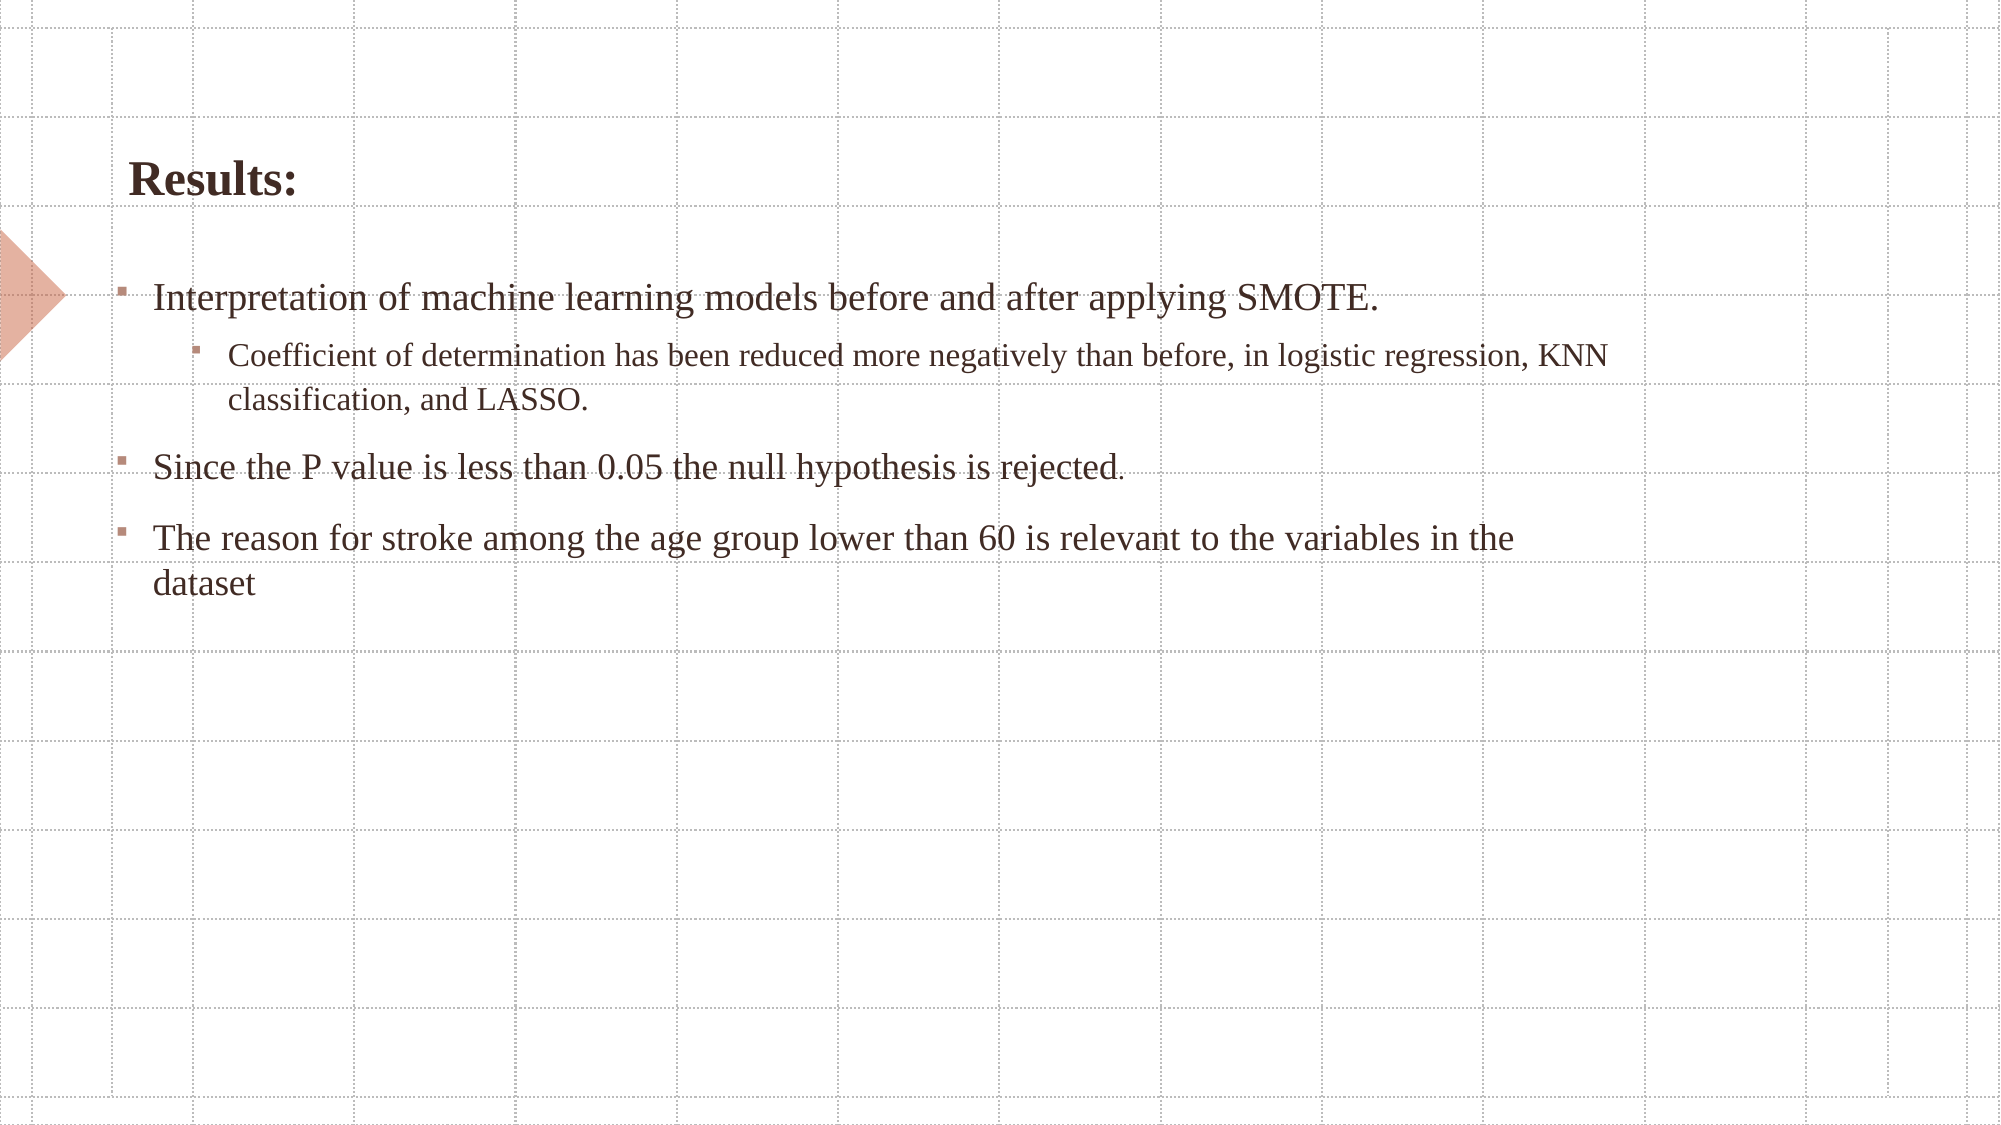

# Results:

Interpretation of machine learning models before and after applying SMOTE.
Coefficient of determination has been reduced more negatively than before, in logistic regression, KNN classification, and LASSO.
Since the P value is less than 0.05 the null hypothesis is rejected.
The reason for stroke among the age group lower than 60 is relevant to the variables in the dataset